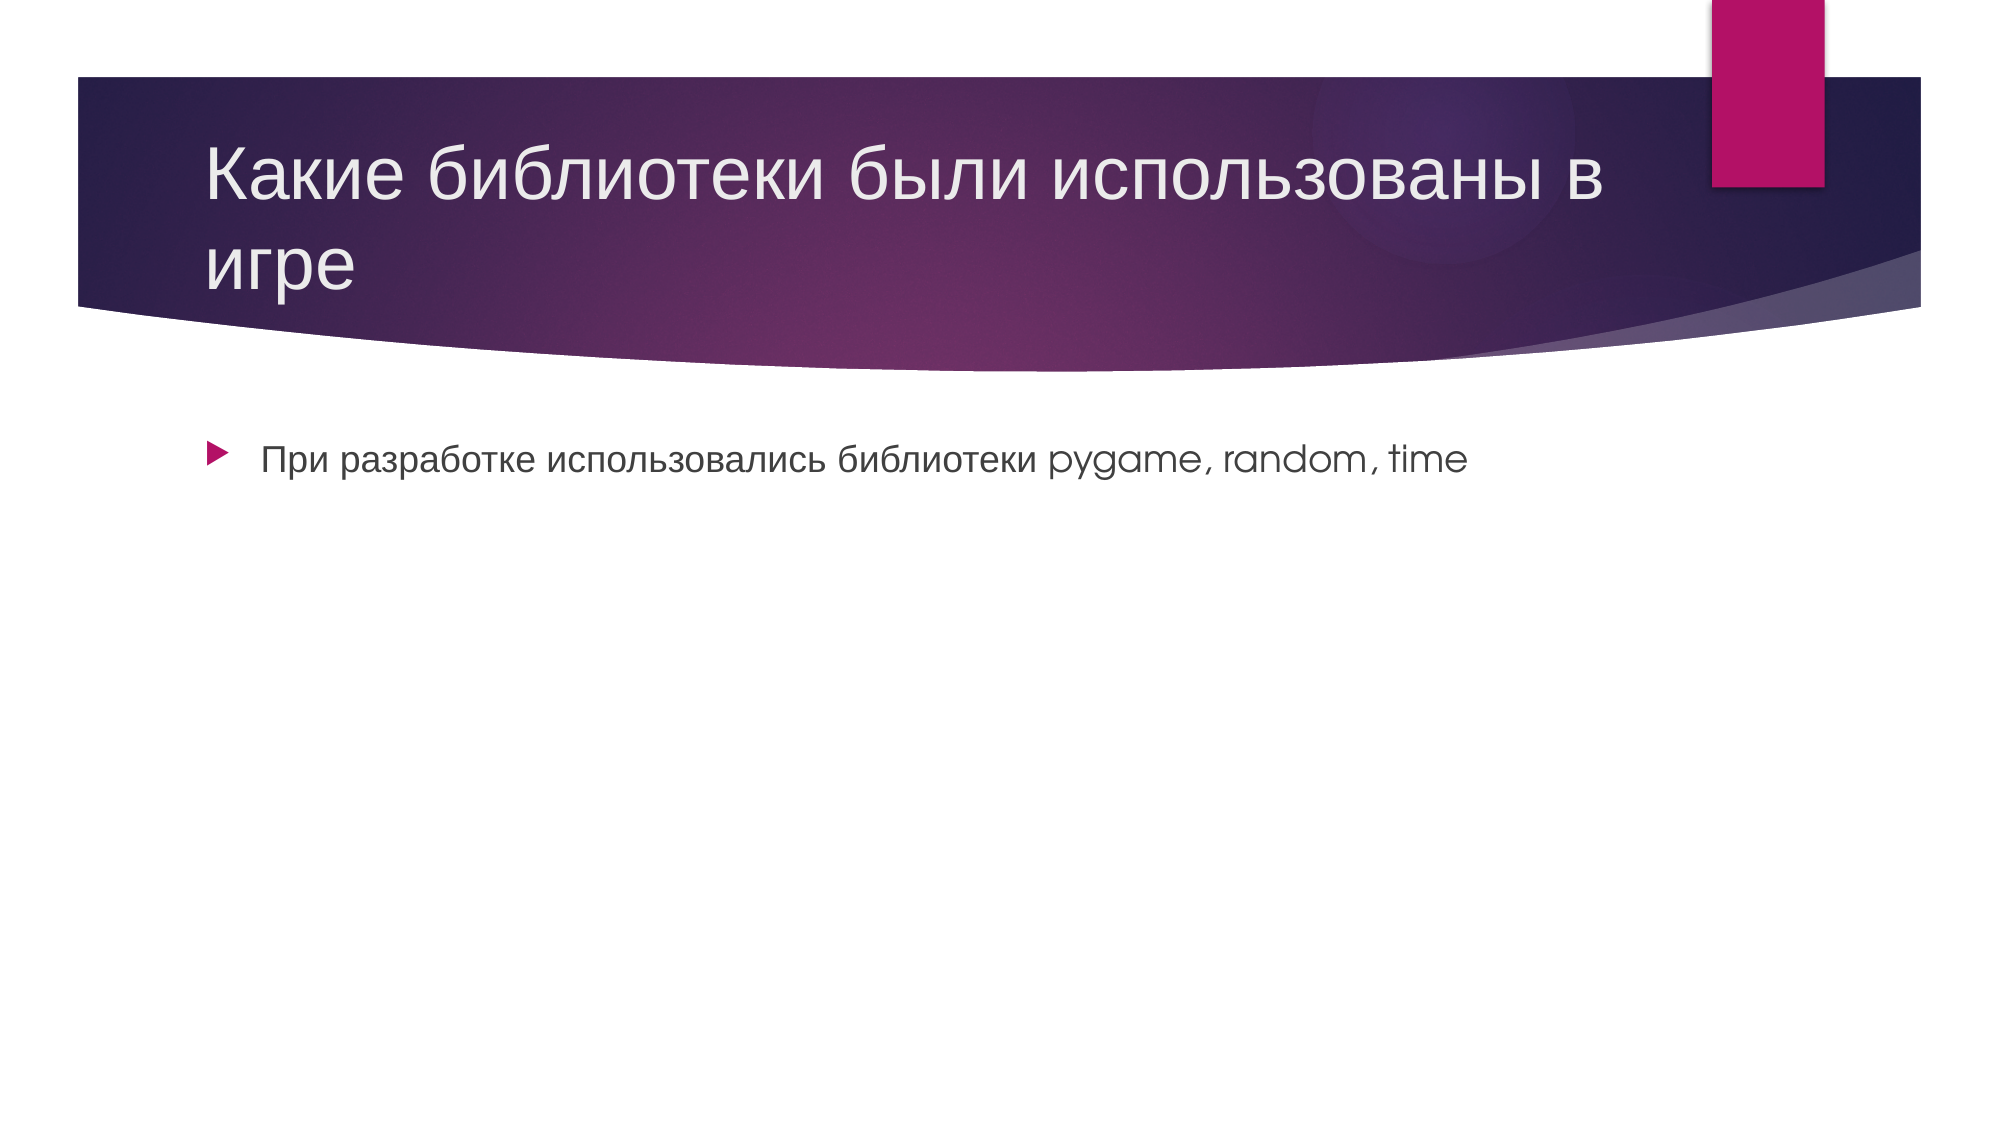

# Какие библиотеки были использованы в игре
При разработке использовались библиотеки pygame, random, time